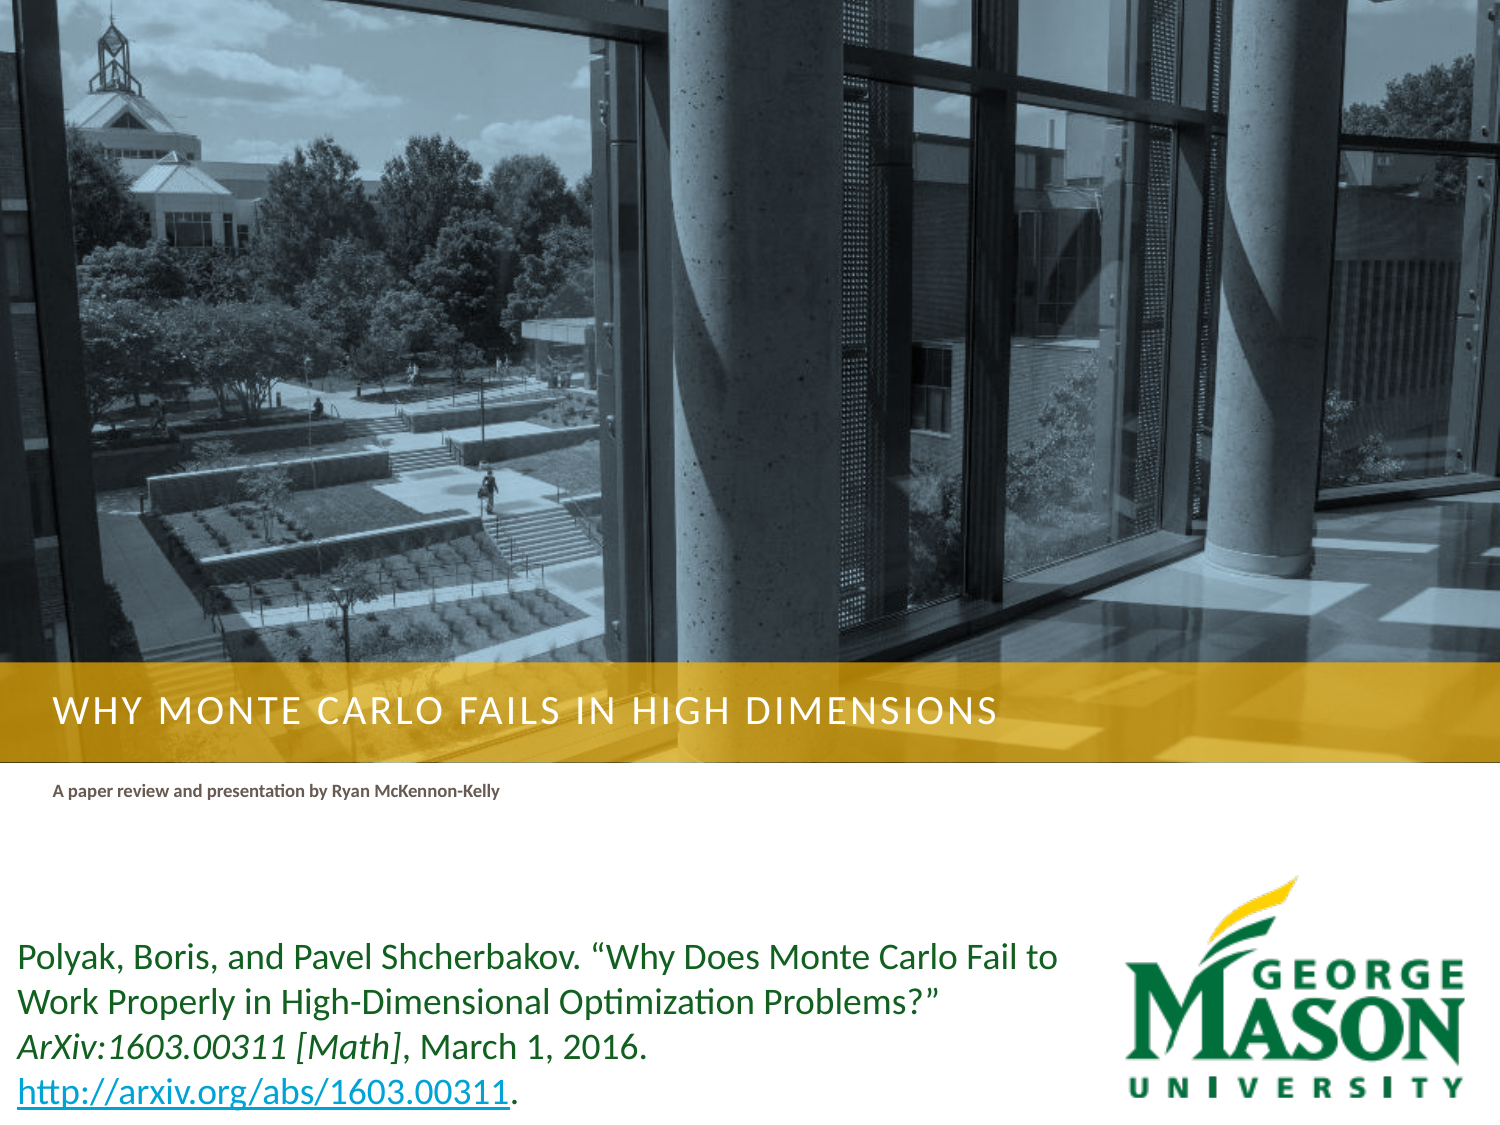

# Why Monte Carlo Fails in High Dimensions
A paper review and presentation by Ryan McKennon-Kelly
Polyak, Boris, and Pavel Shcherbakov. “Why Does Monte Carlo Fail to Work Properly in High-Dimensional Optimization Problems?” ArXiv:1603.00311 [Math], March 1, 2016. http://arxiv.org/abs/1603.00311.